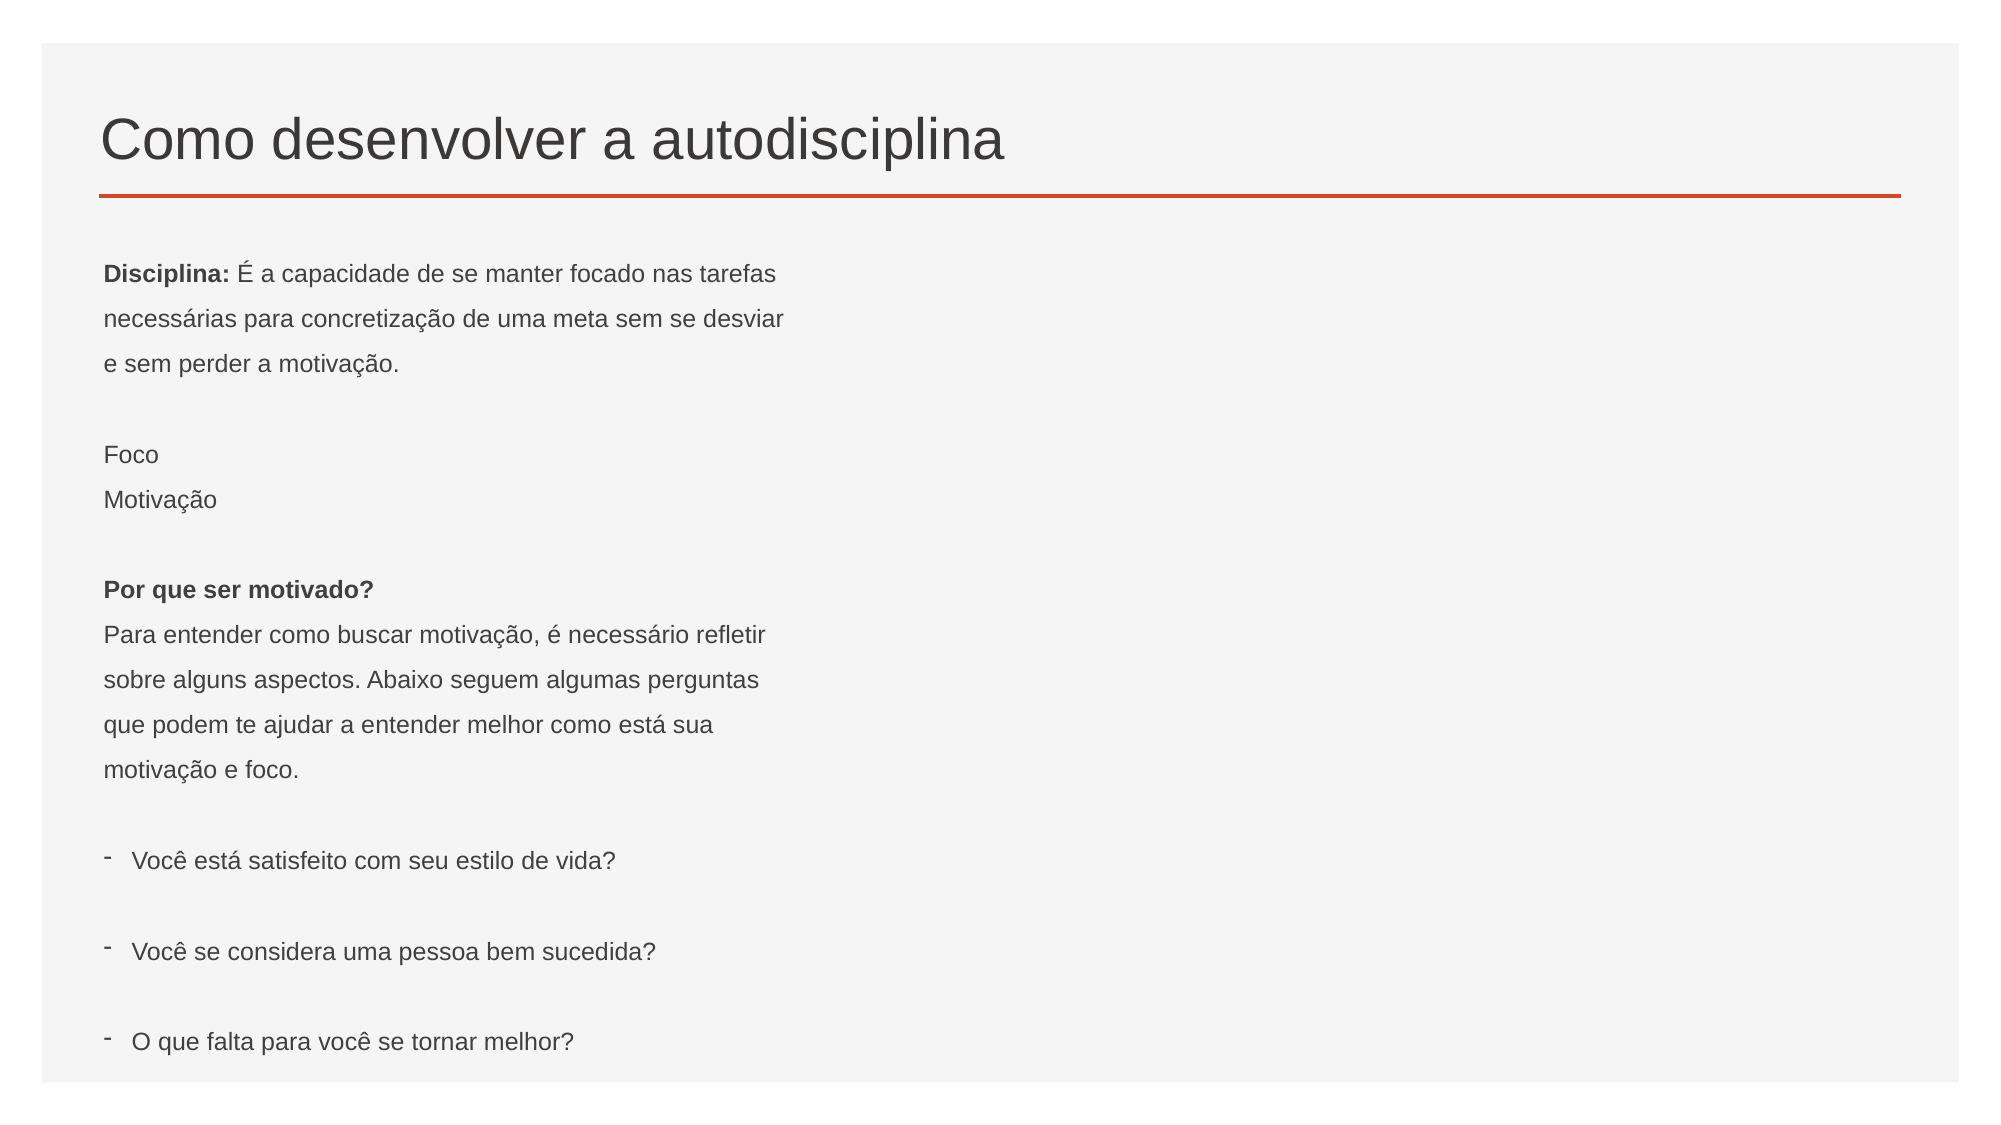

# Como desenvolver a autodisciplina
Disciplina: É a capacidade de se manter focado nas tarefas necessárias para concretização de uma meta sem se desviar e sem perder a motivação.
Foco
Motivação
Por que ser motivado?
Para entender como buscar motivação, é necessário refletir sobre alguns aspectos. Abaixo seguem algumas perguntas que podem te ajudar a entender melhor como está sua motivação e foco.
Você está satisfeito com seu estilo de vida?
Você se considera uma pessoa bem sucedida?
O que falta para você se tornar melhor?